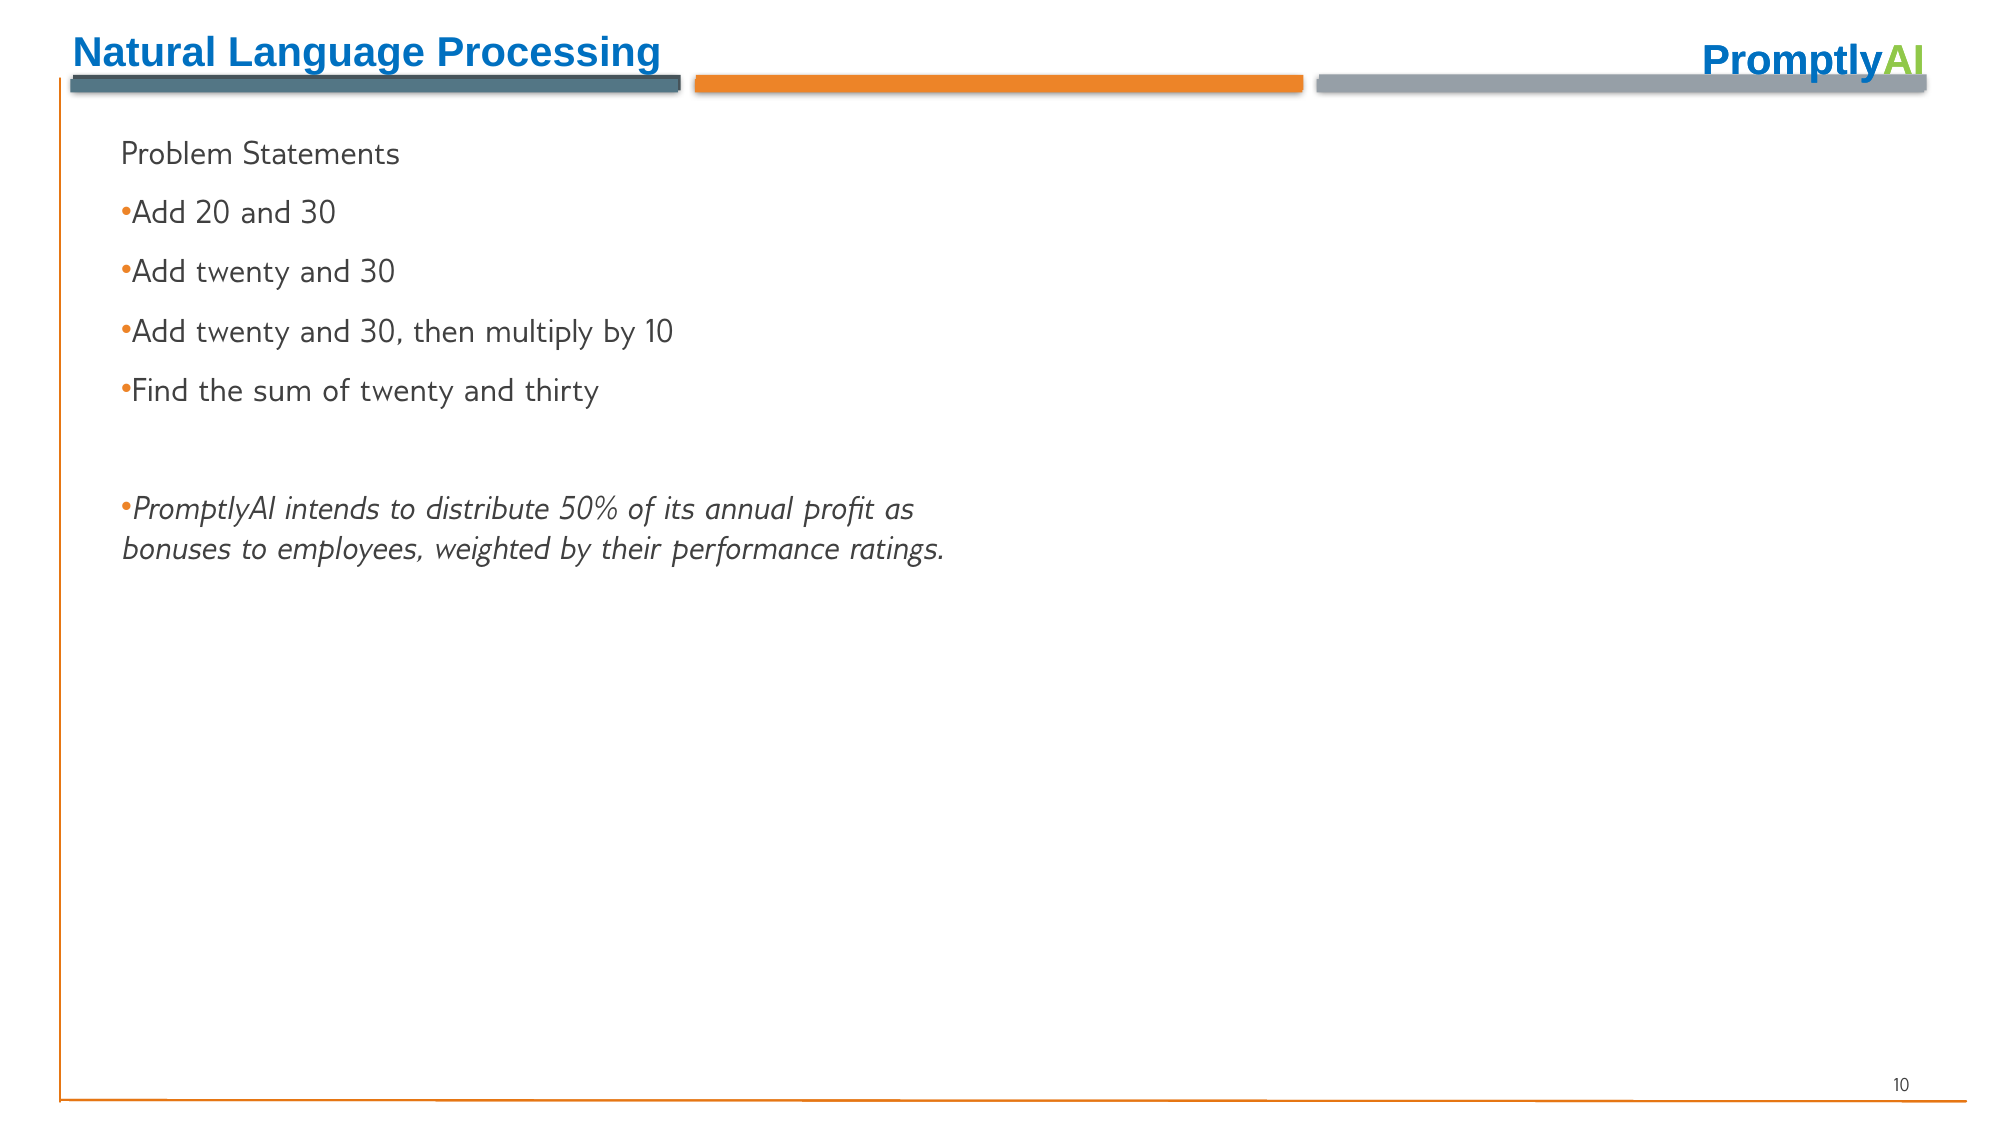

Natural Language Processing
PromptlyAI
Problem Statements
Add 20 and 30
Add twenty and 30
Add twenty and 30, then multiply by 10
Find the sum of twenty and thirty

PromptlyAI intends to distribute 50% of its annual profit as bonuses to employees, weighted by their performance ratings.
10